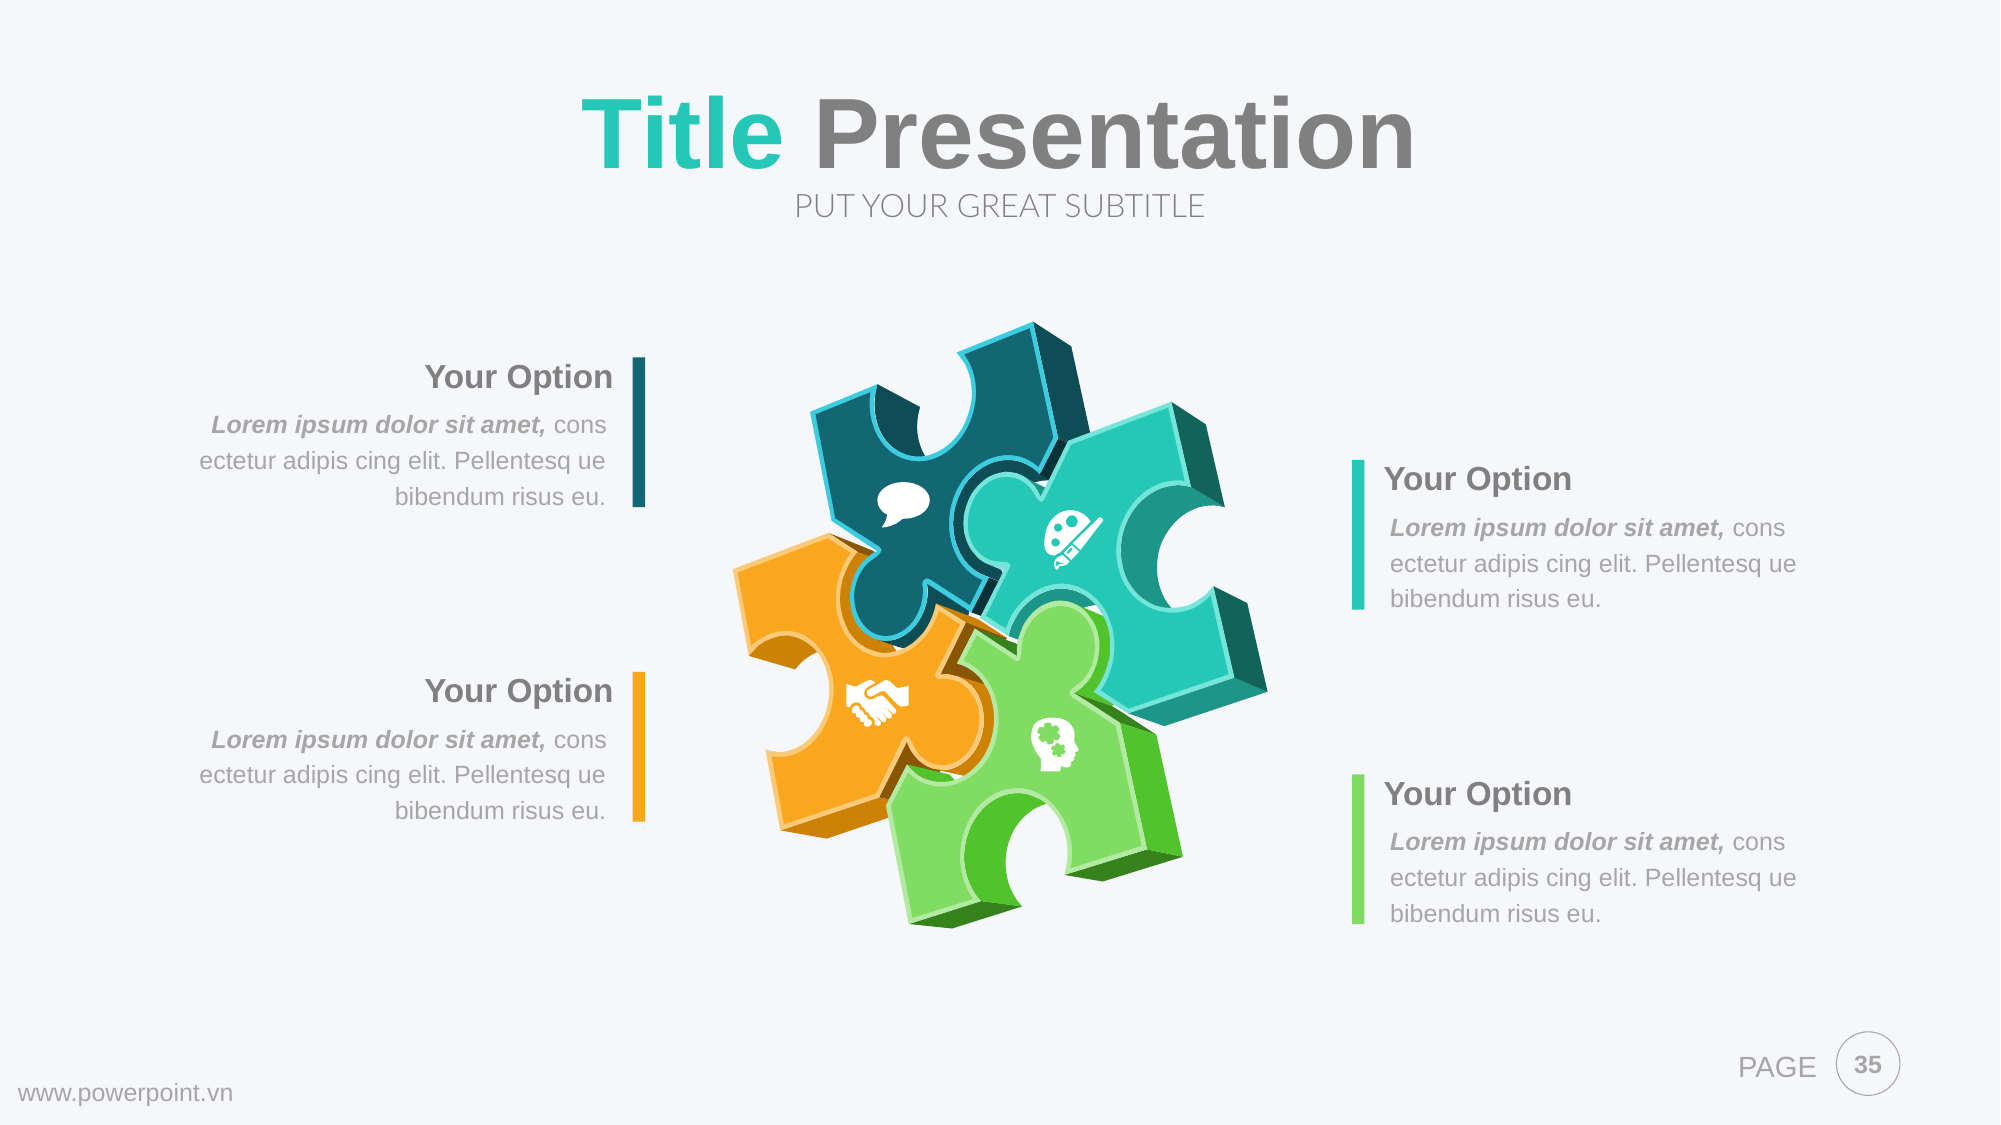

Title Presentation
PUT YOUR GREAT SUBTITLE

Your Option
Lorem ipsum dolor sit amet, cons ectetur adipis cing elit. Pellentesq ue bibendum risus eu.

Your Option
Lorem ipsum dolor sit amet, cons ectetur adipis cing elit. Pellentesq ue bibendum risus eu.

Your Option
Lorem ipsum dolor sit amet, cons ectetur adipis cing elit. Pellentesq ue bibendum risus eu.

Your Option
Lorem ipsum dolor sit amet, cons ectetur adipis cing elit. Pellentesq ue bibendum risus eu.